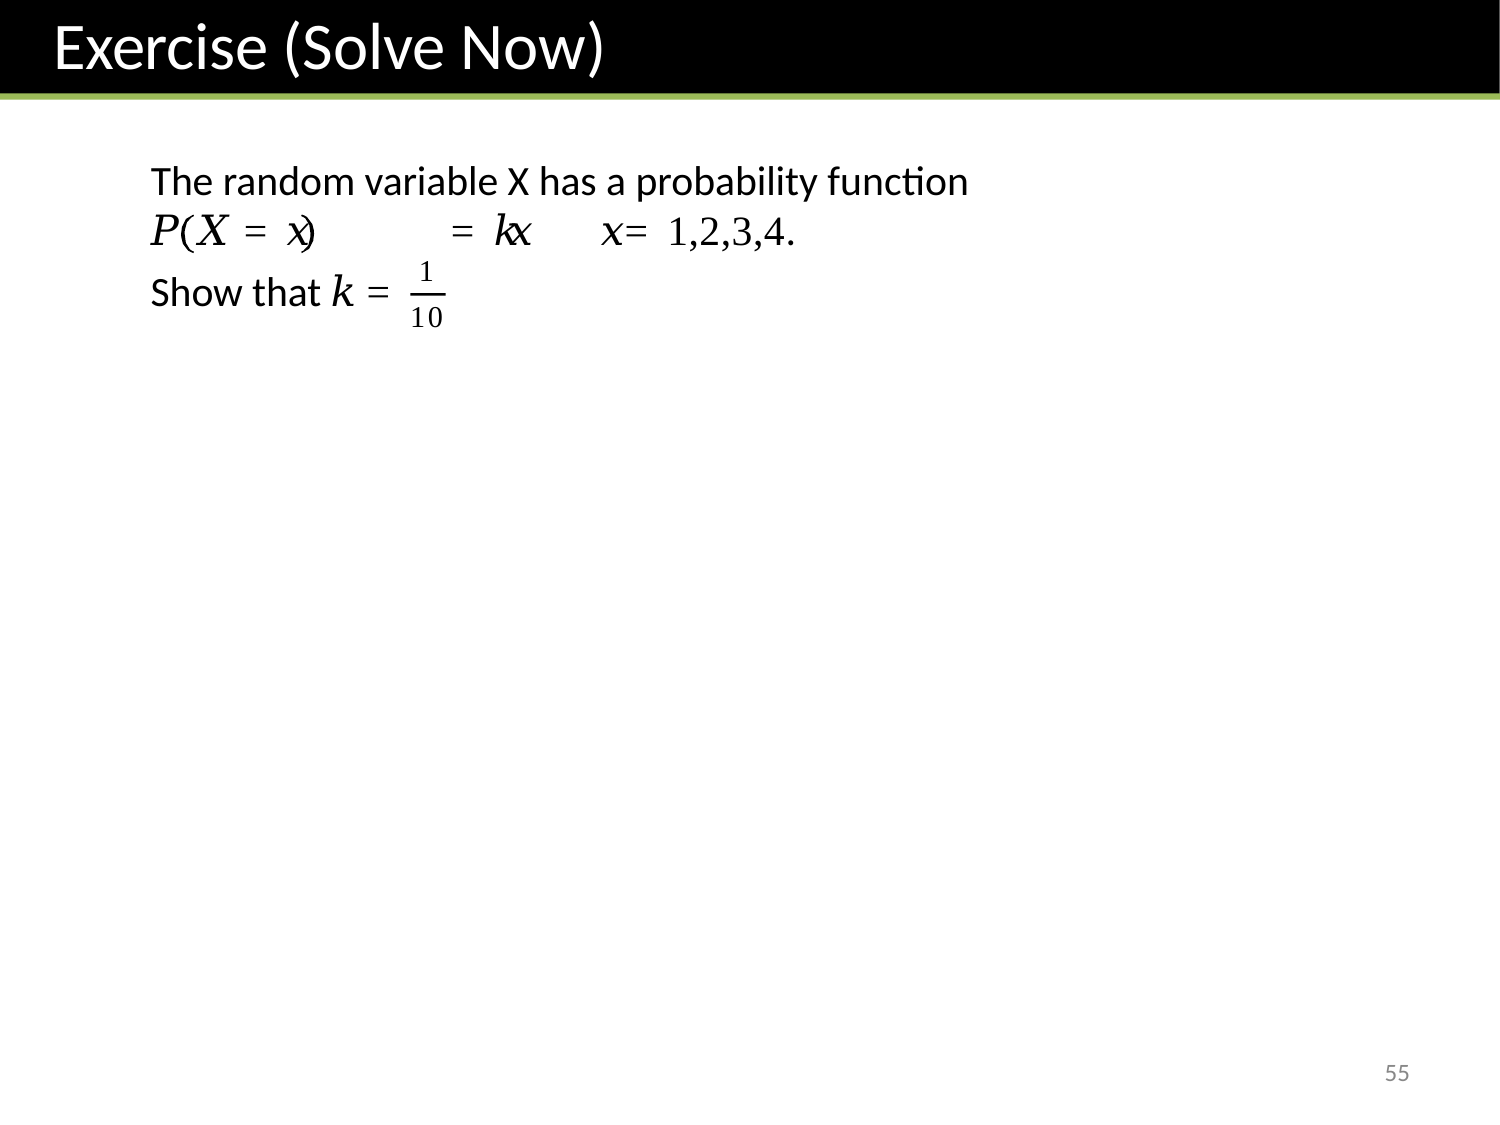

# Exercise (Solve Now)

The random variable X has a probability function
𝑃     𝑋  = 𝑥	= 𝑘𝑥	𝑥 = 1,2,3,4.

1
10
Show that 𝑘 =

55